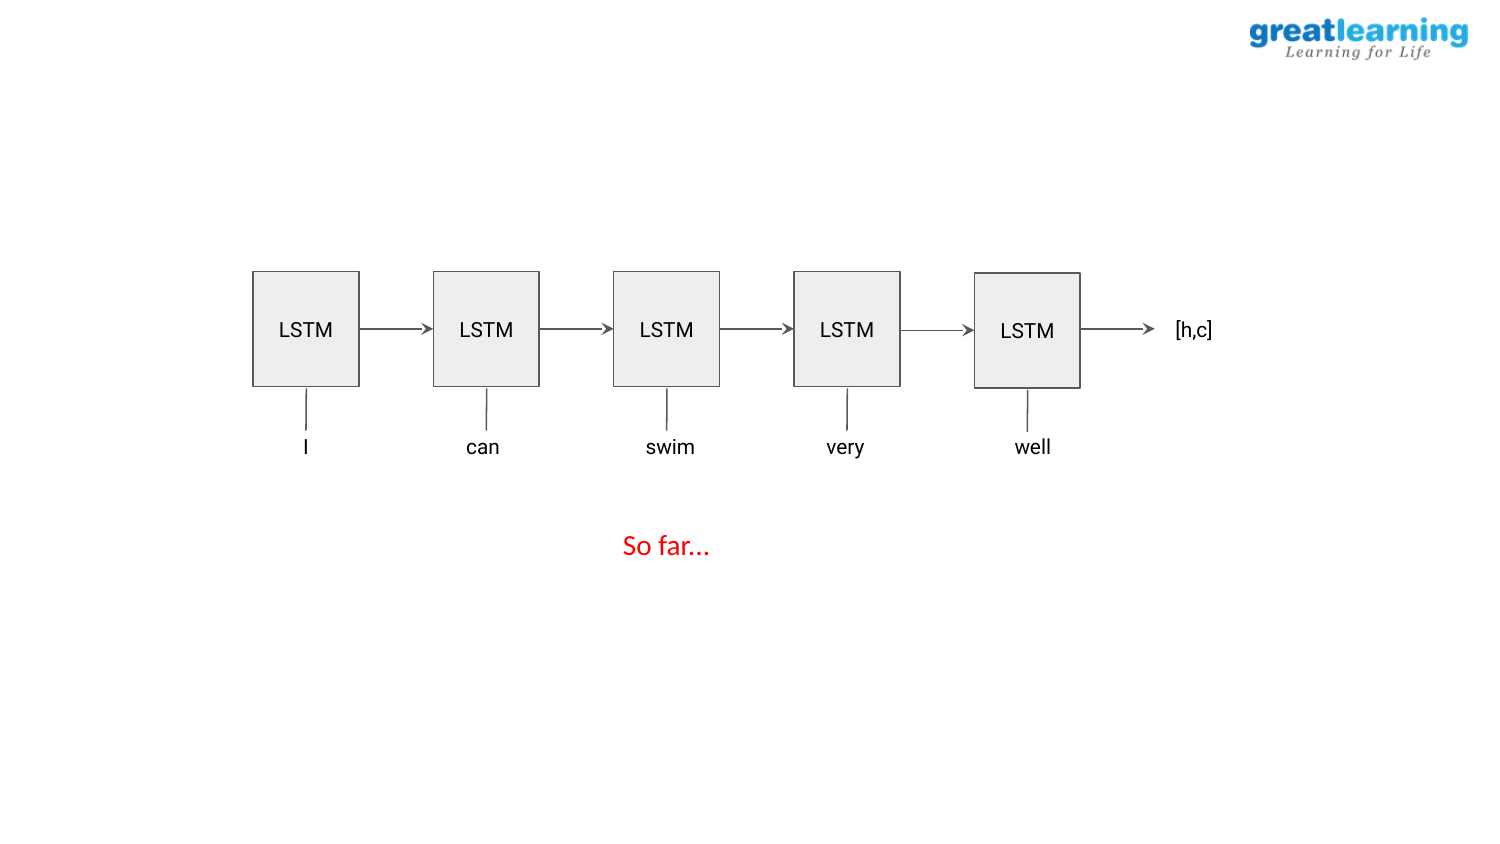

LSTM
LSTM
LSTM
LSTM
LSTM
[h,c]
I
can
swim
very
well
So far...